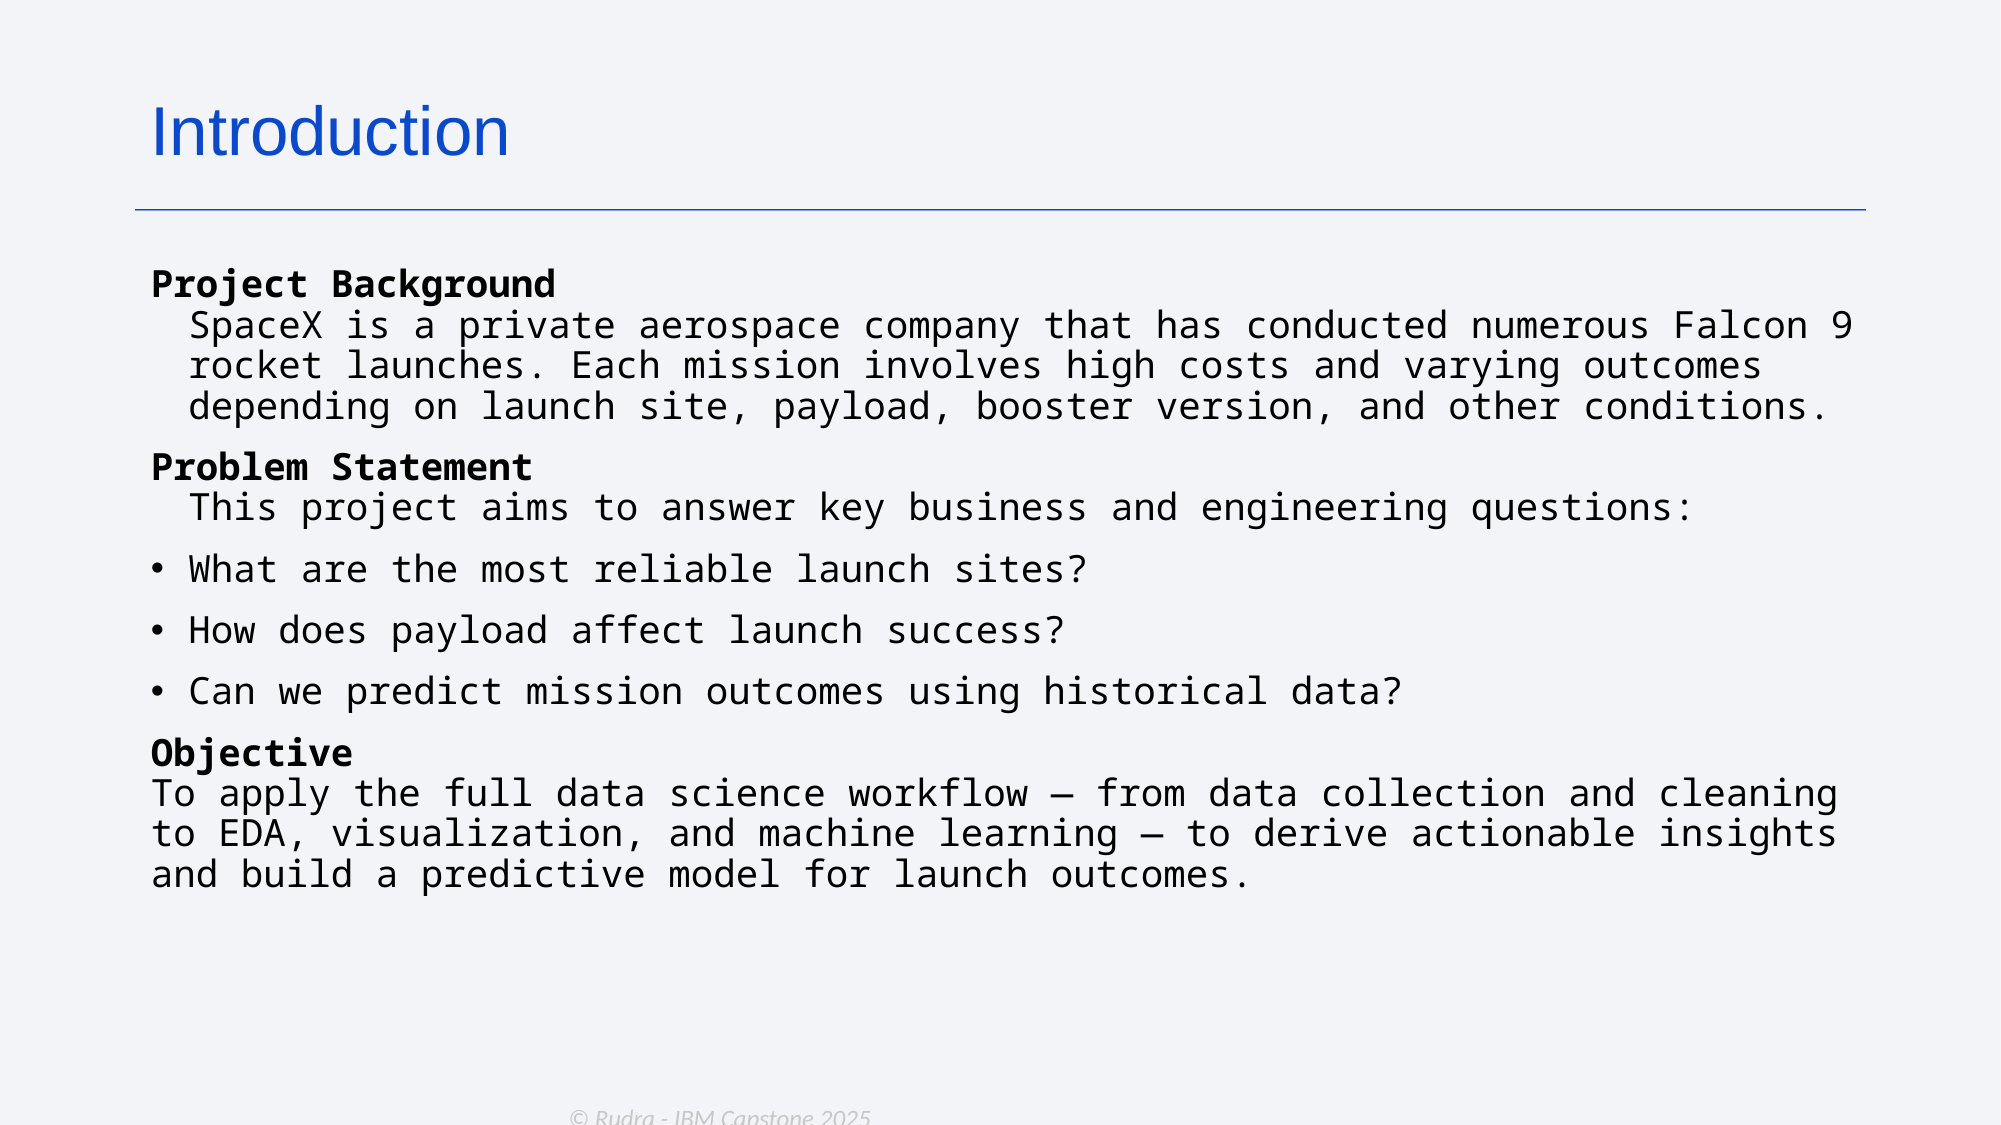

Introduction
Project Background
SpaceX is a private aerospace company that has conducted numerous Falcon 9 rocket launches. Each mission involves high costs and varying outcomes depending on launch site, payload, booster version, and other conditions.
Problem Statement
This project aims to answer key business and engineering questions:
What are the most reliable launch sites?
How does payload affect launch success?
Can we predict mission outcomes using historical data?
Objective
To apply the full data science workflow — from data collection and cleaning to EDA, visualization, and machine learning — to derive actionable insights and build a predictive model for launch outcomes.

© Rudra - IBM Capstone 2025